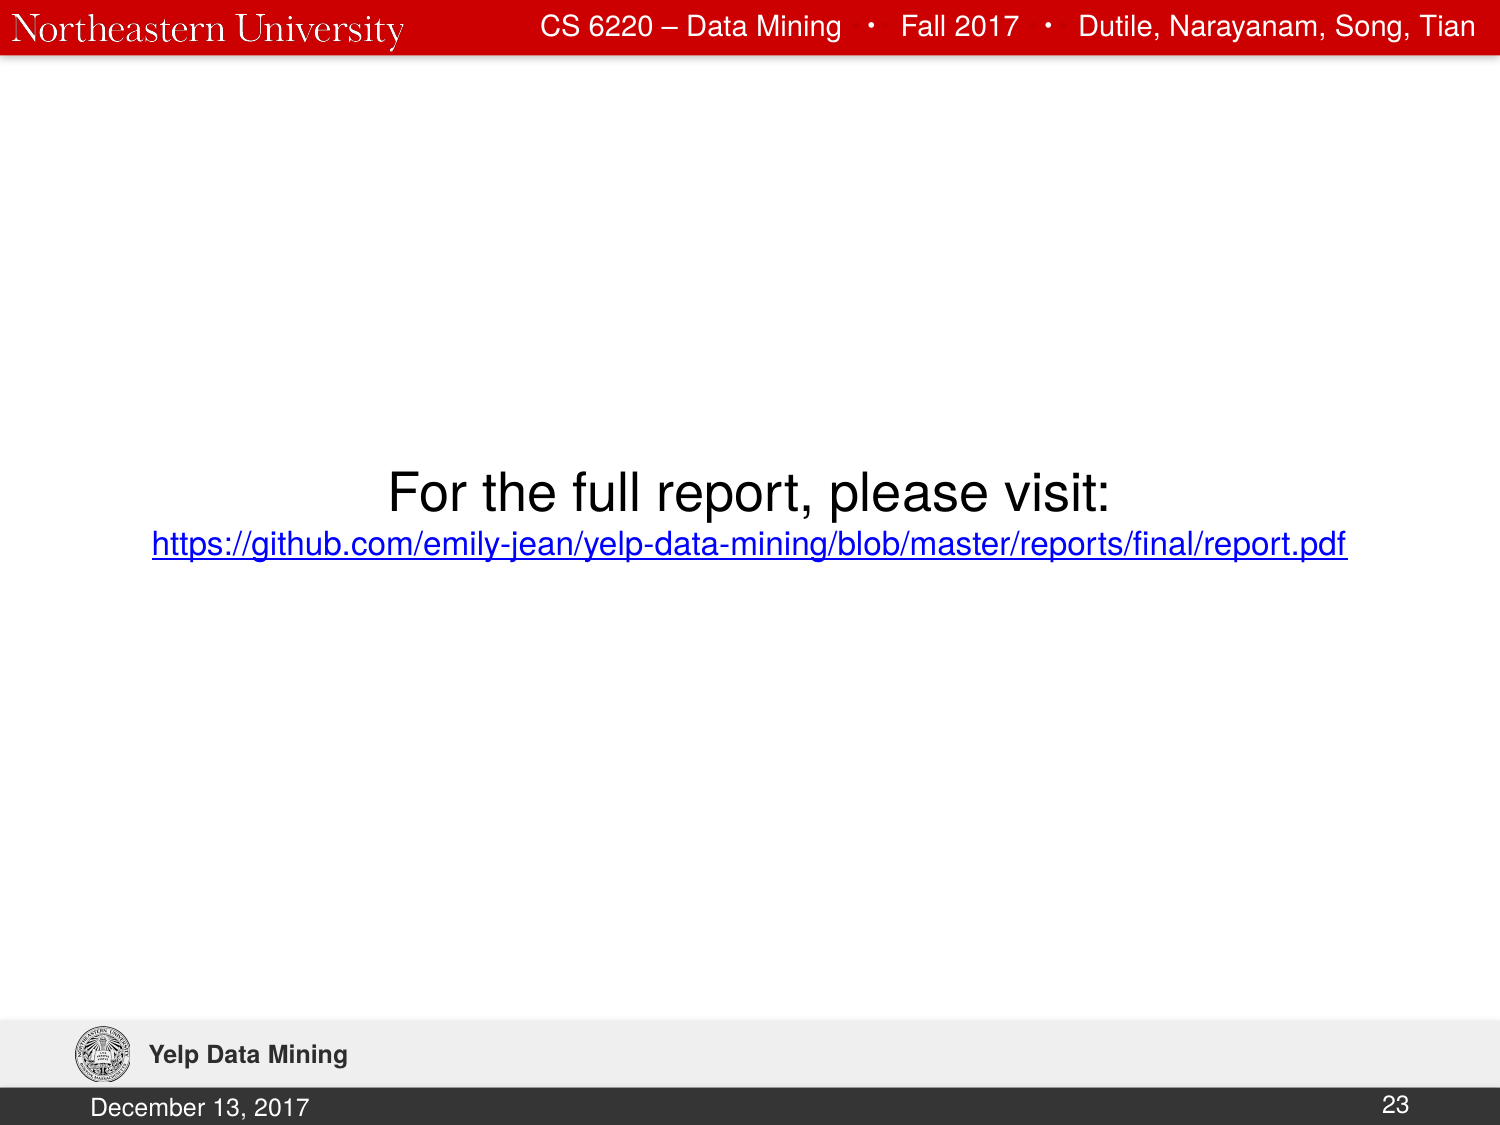

#

For the full report, please visit:
https://github.com/emily-jean/yelp-data-mining/blob/master/reports/final/report.pdf

Yelp Data Mining
December 13, 2017
23